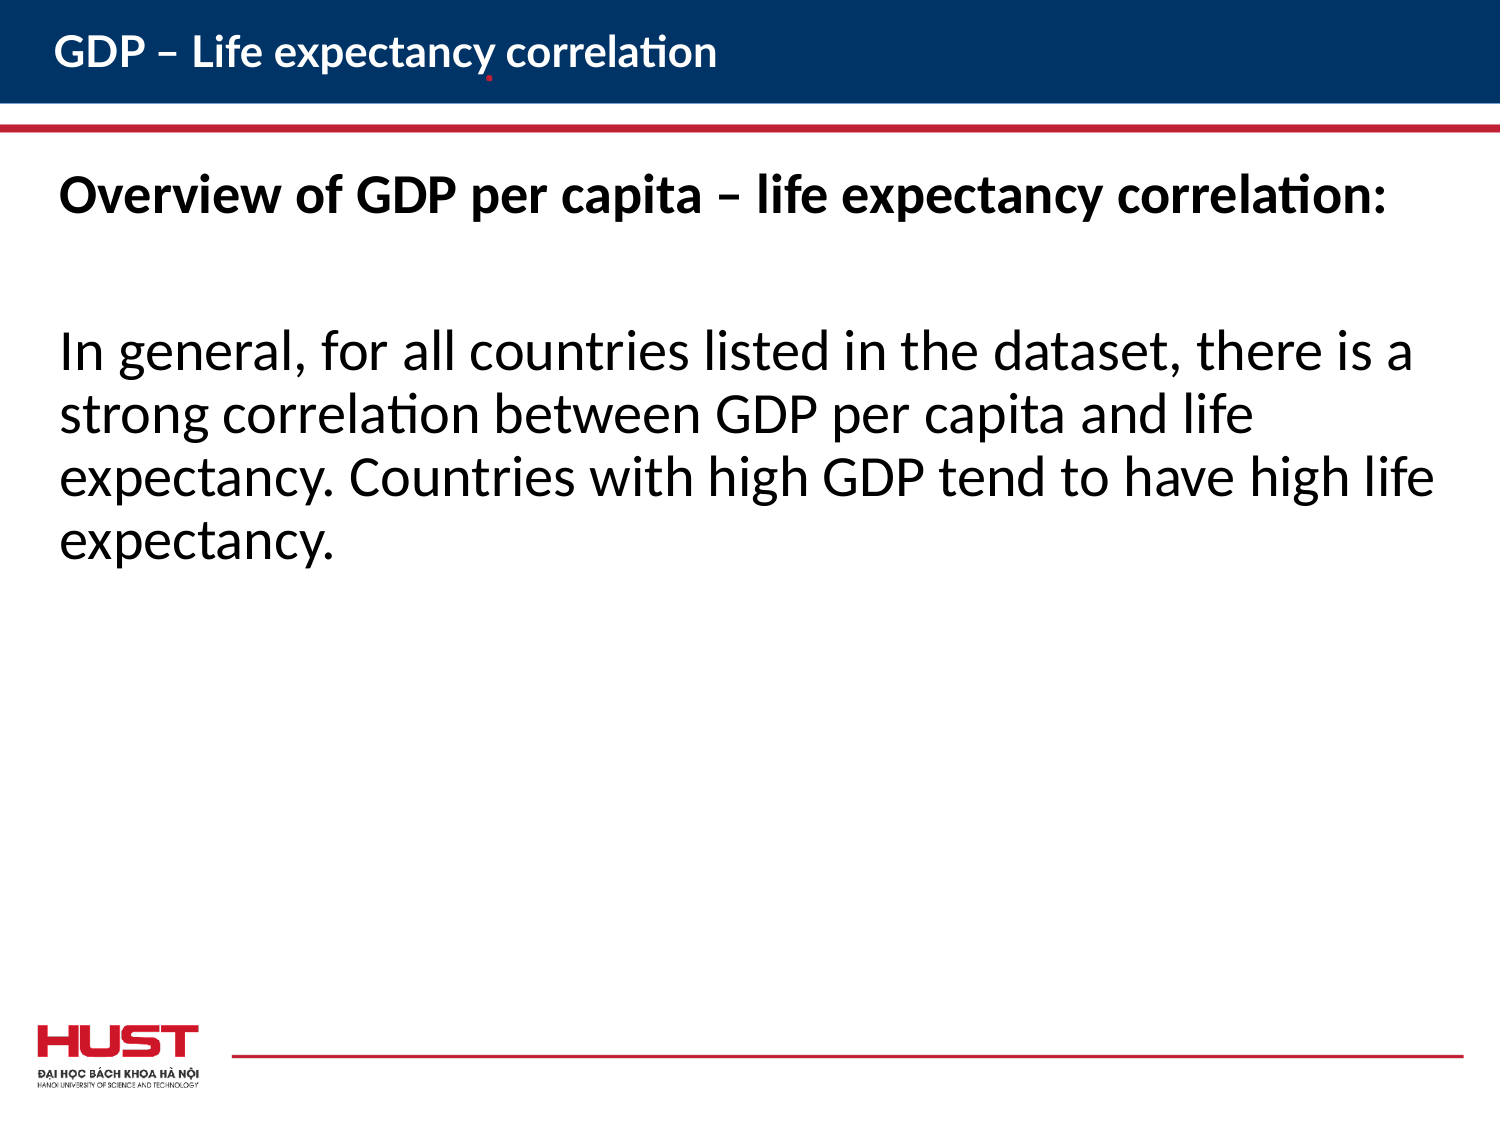

GDP – Life expectancy correlation
Overview of GDP per capita – life expectancy correlation:

In general, for all countries listed in the dataset, there is a strong correlation between GDP per capita and life expectancy. Countries with high GDP tend to have high life expectancy.

# GDP – Life expectancy correlation: